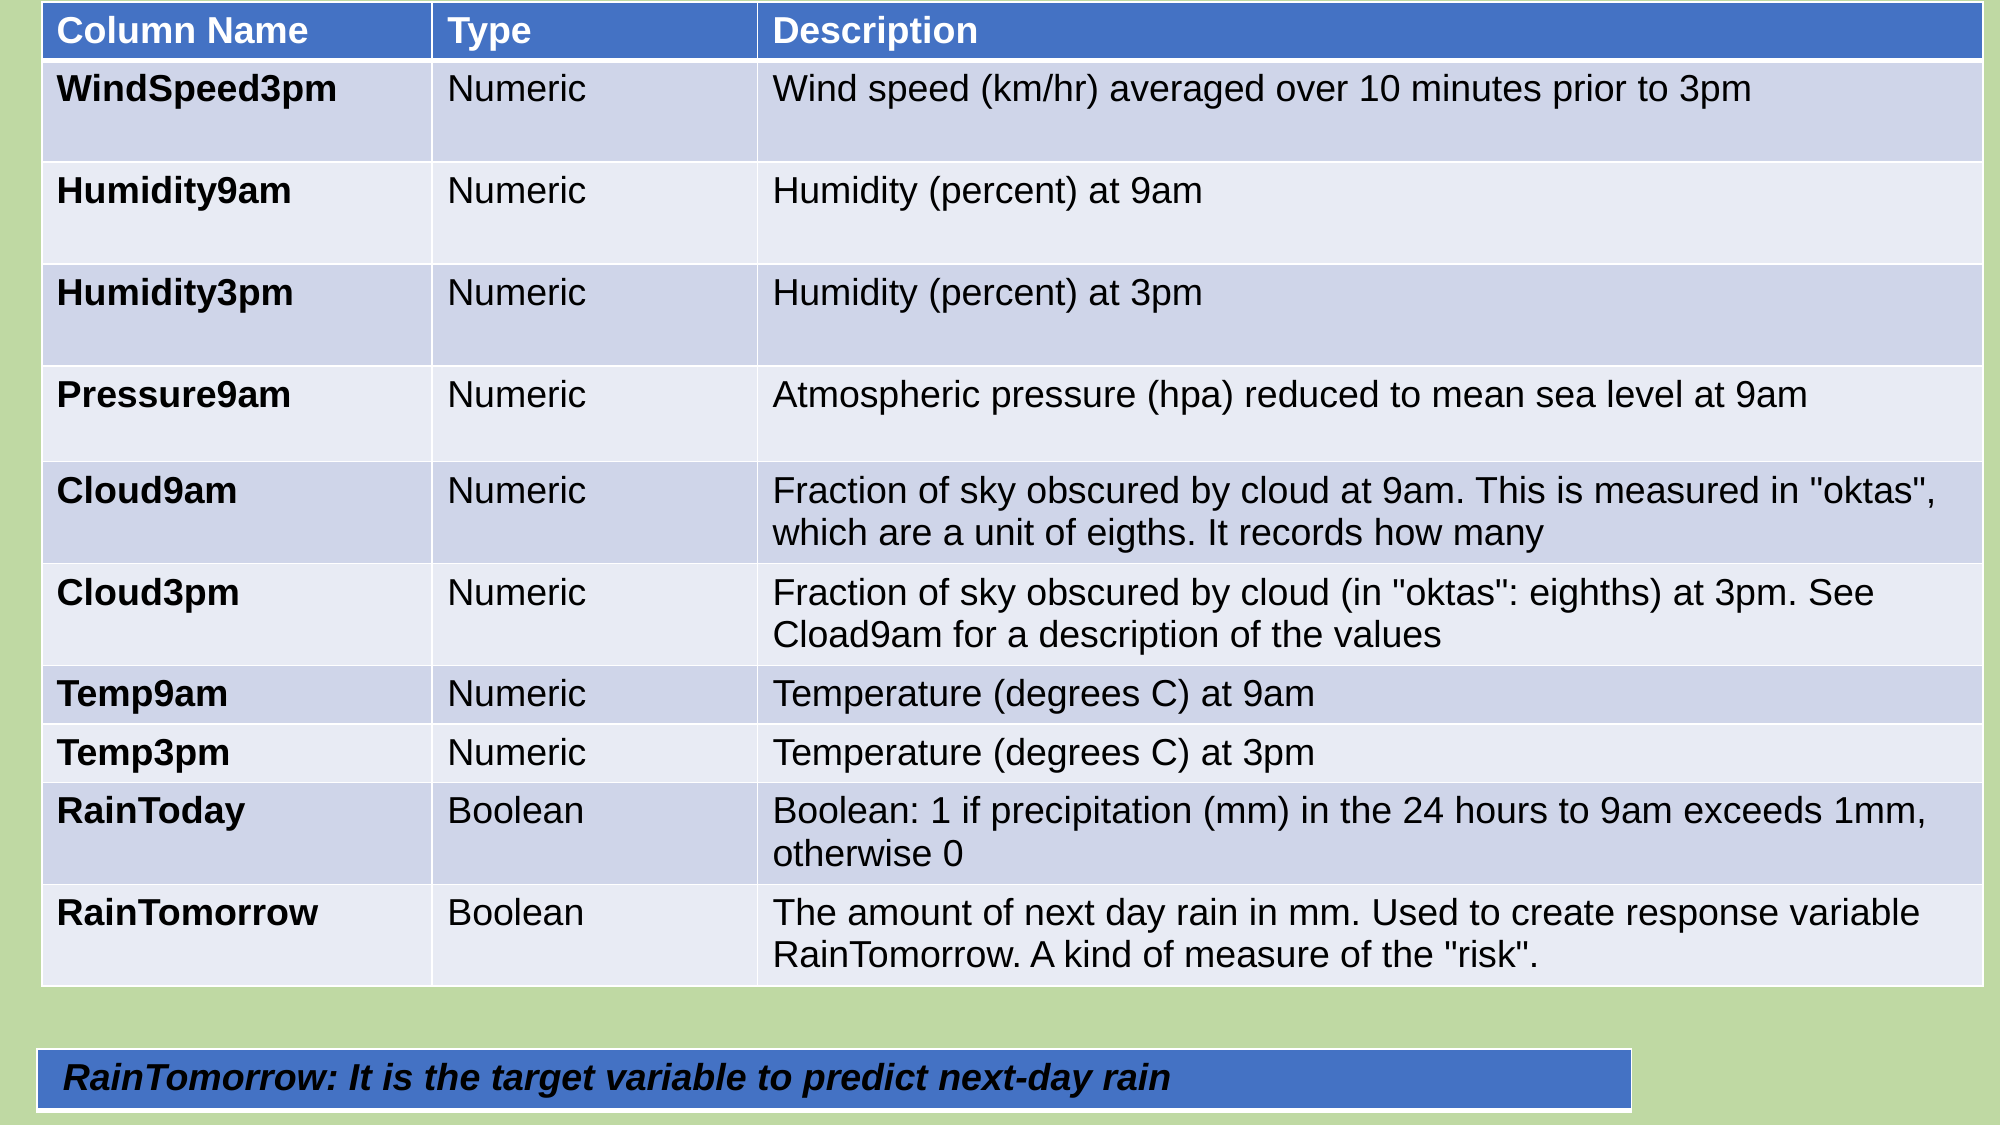

| Column Name | Type | Description |
| --- | --- | --- |
| WindSpeed3pm | Numeric | Wind speed (km/hr) averaged over 10 minutes prior to 3pm |
| Humidity9am | Numeric | Humidity (percent) at 9am |
| Humidity3pm | Numeric | Humidity (percent) at 3pm |
| Pressure9am | Numeric | Atmospheric pressure (hpa) reduced to mean sea level at 9am |
| Cloud9am | Numeric | Fraction of sky obscured by cloud at 9am. This is measured in "oktas", which are a unit of eigths. It records how many |
| Cloud3pm | Numeric | Fraction of sky obscured by cloud (in "oktas": eighths) at 3pm. See Cload9am for a description of the values |
| Temp9am | Numeric | Temperature (degrees C) at 9am |
| Temp3pm | Numeric | Temperature (degrees C) at 3pm |
| RainToday | Boolean | Boolean: 1 if precipitation (mm) in the 24 hours to 9am exceeds 1mm, otherwise 0 |
| RainTomorrow | Boolean | The amount of next day rain in mm. Used to create response variable RainTomorrow. A kind of measure of the "risk". |

| RainTomorrow: It is the target variable to predict next-day rain |
| --- |